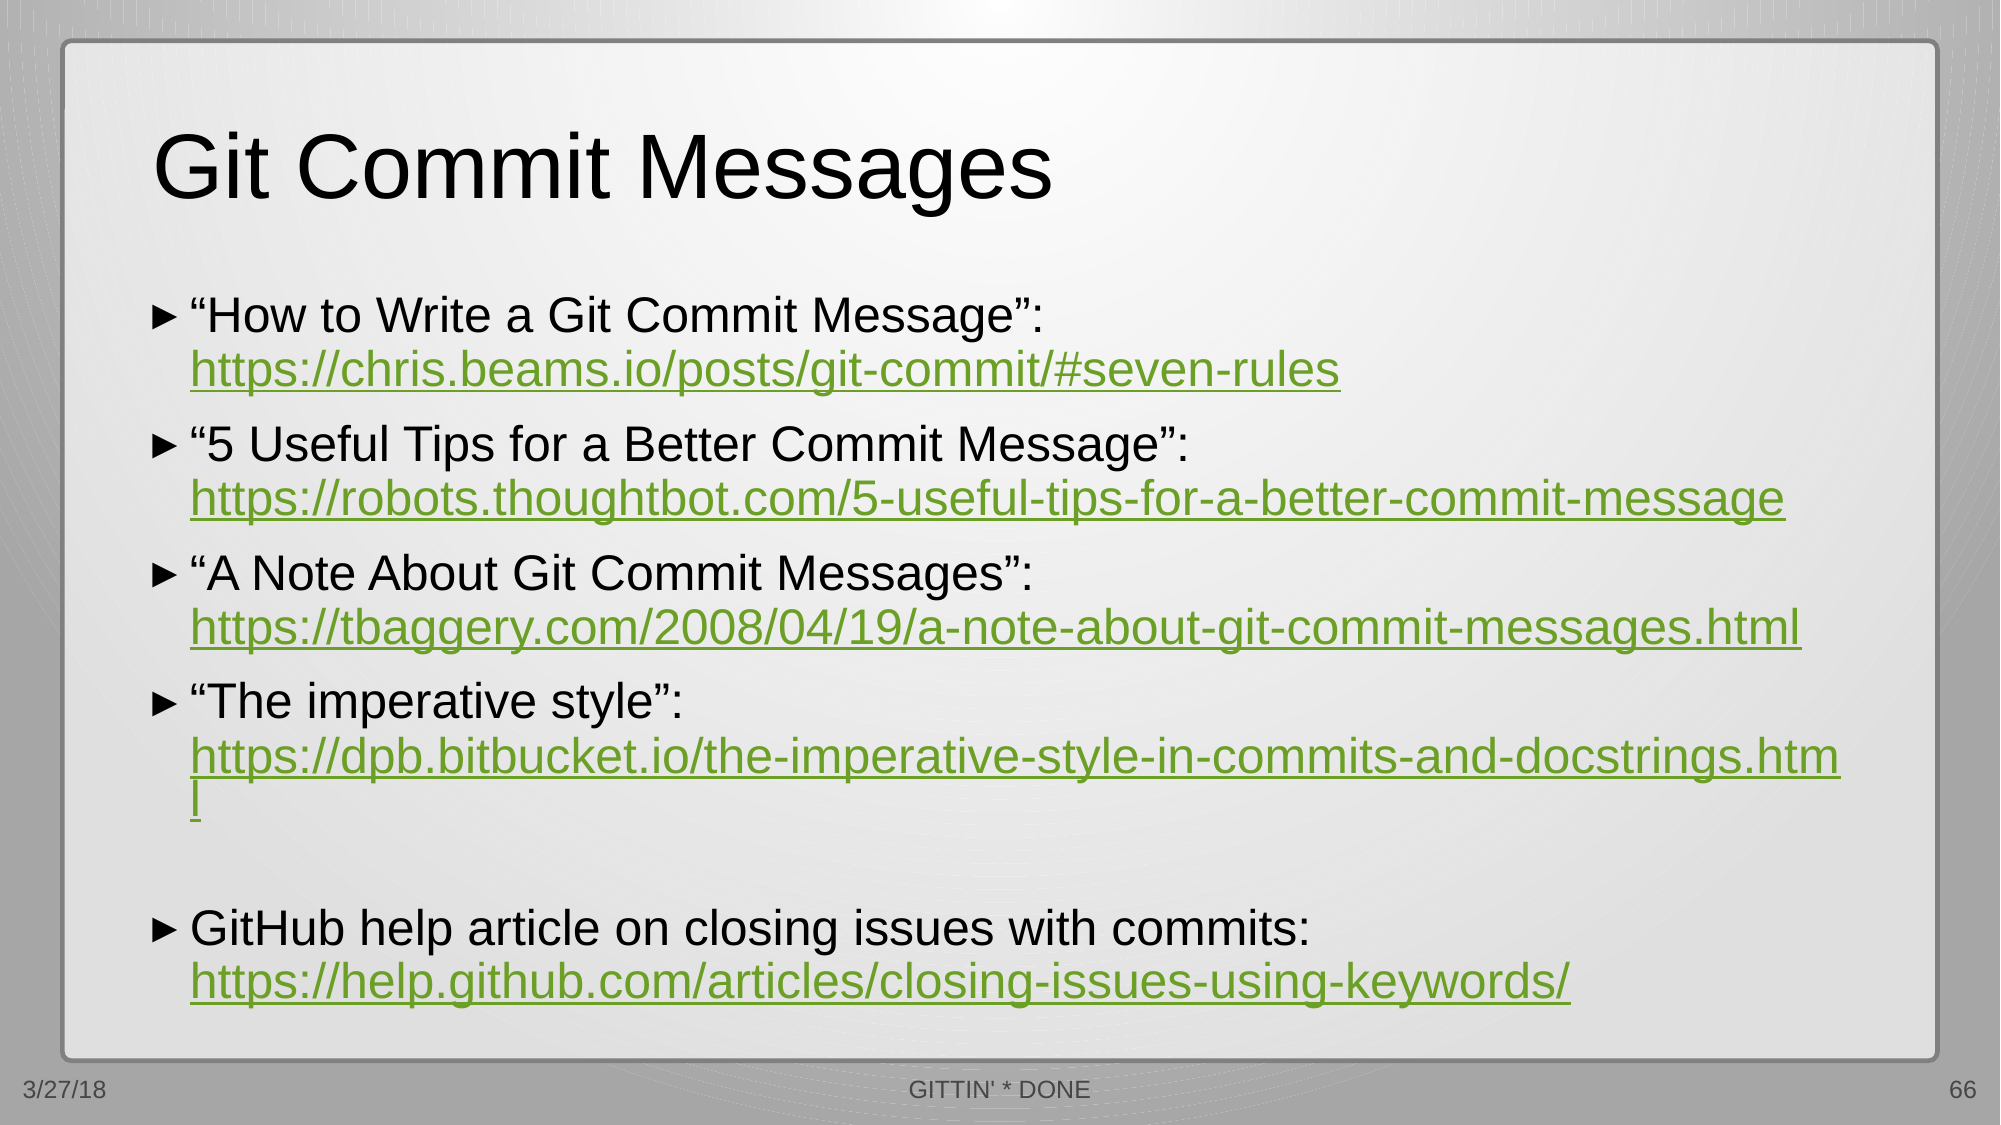

# Git Commit Messages
“How to Write a Git Commit Message”: https://chris.beams.io/posts/git-commit/#seven-rules
“5 Useful Tips for a Better Commit Message”: https://robots.thoughtbot.com/5-useful-tips-for-a-better-commit-message
“A Note About Git Commit Messages”: https://tbaggery.com/2008/04/19/a-note-about-git-commit-messages.html
“The imperative style”: https://dpb.bitbucket.io/the-imperative-style-in-commits-and-docstrings.html
GitHub help article on closing issues with commits: https://help.github.com/articles/closing-issues-using-keywords/
3/27/18
GITTIN' * DONE
66